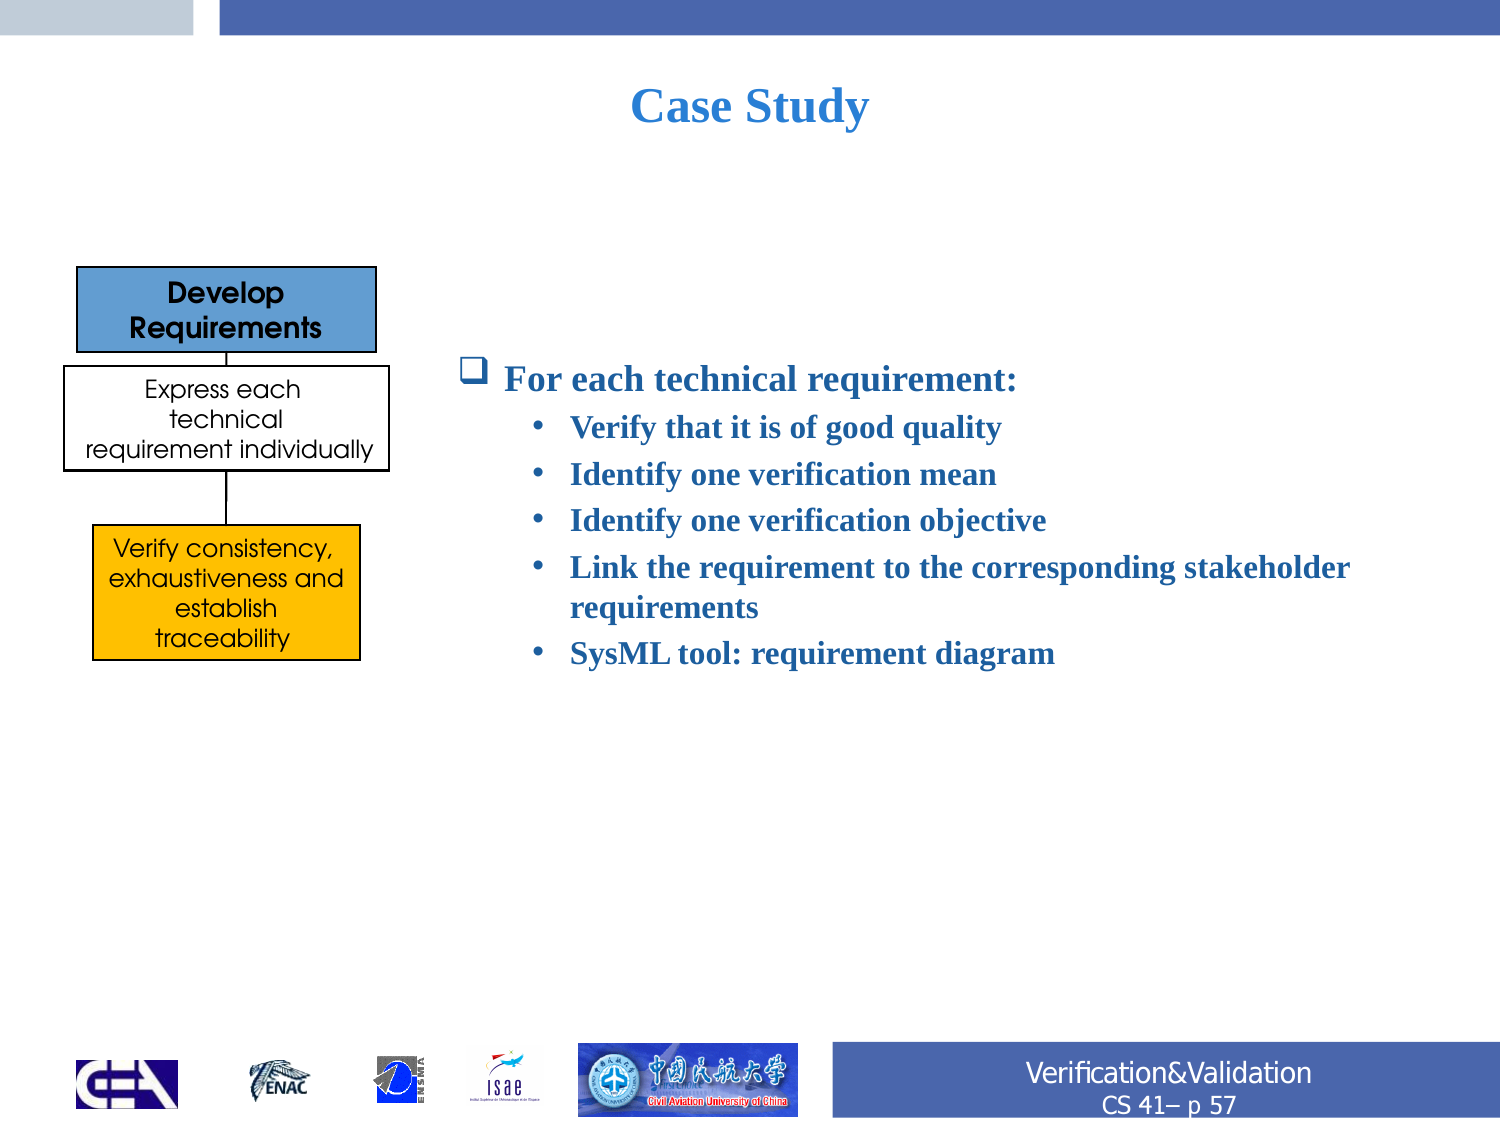

# Case Study

For each technical requirement:
Verify that it is of good quality
Identify one verification mean
Identify one verification objective
Link the requirement to the corresponding stakeholder requirements
SysML tool: requirement diagram

Develop Requirements
Express each
technical
 requirement individually
Verify consistency,
exhaustiveness and establish traceability